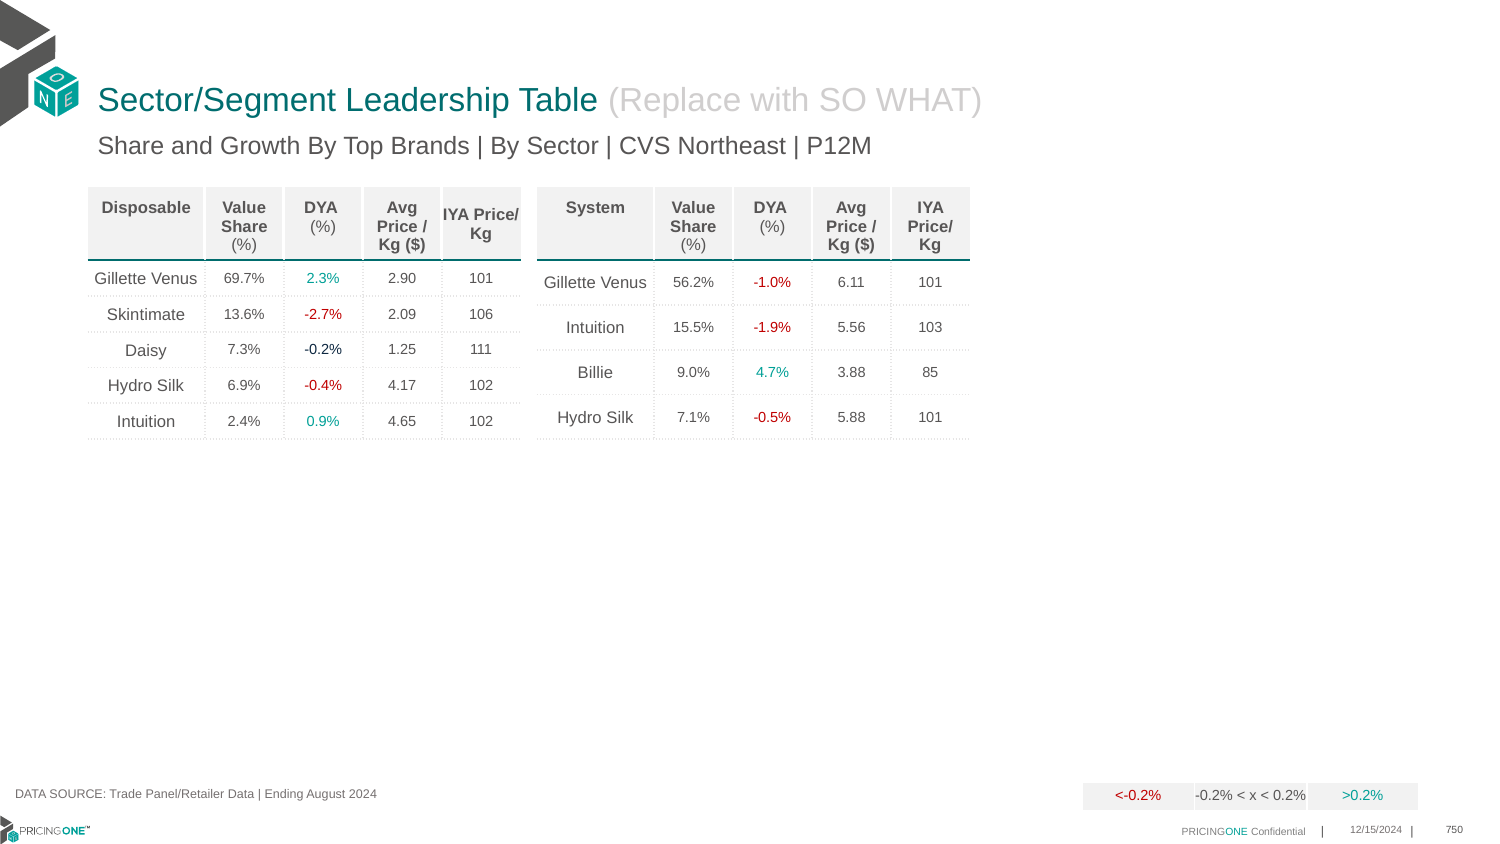

# Sector/Segment Leadership Table (Replace with SO WHAT)
Share and Growth By Top Brands | By Sector | CVS Northeast | P12M
| Disposable | Value Share (%) | DYA (%) | Avg Price /Kg ($) | IYA Price/ Kg |
| --- | --- | --- | --- | --- |
| Gillette Venus | 69.7% | 2.3% | 2.90 | 101 |
| Skintimate | 13.6% | -2.7% | 2.09 | 106 |
| Daisy | 7.3% | -0.2% | 1.25 | 111 |
| Hydro Silk | 6.9% | -0.4% | 4.17 | 102 |
| Intuition | 2.4% | 0.9% | 4.65 | 102 |
| System | Value Share (%) | DYA (%) | Avg Price /Kg ($) | IYA Price/Kg |
| --- | --- | --- | --- | --- |
| Gillette Venus | 56.2% | -1.0% | 6.11 | 101 |
| Intuition | 15.5% | -1.9% | 5.56 | 103 |
| Billie | 9.0% | 4.7% | 3.88 | 85 |
| Hydro Silk | 7.1% | -0.5% | 5.88 | 101 |
DATA SOURCE: Trade Panel/Retailer Data | Ending August 2024
| <-0.2% | -0.2% < x < 0.2% | >0.2% |
| --- | --- | --- |

12/15/2024
750